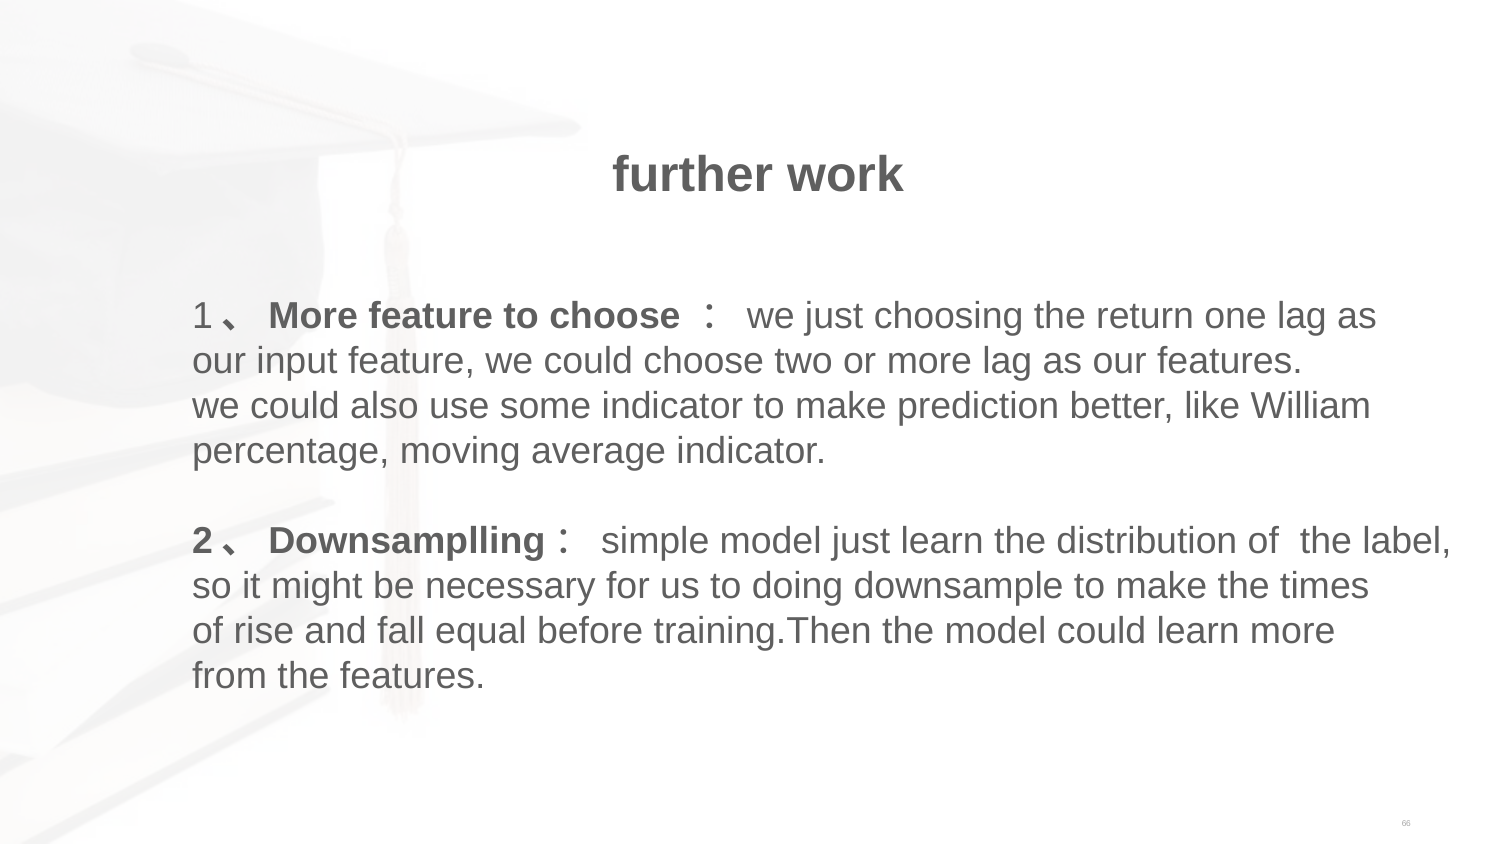

further work

1、More feature to choose ：we just choosing the return one lag as
our input feature, we could choose two or more lag as our features.
we could also use some indicator to make prediction better, like William
percentage, moving average indicator.

2、Downsamplling：simple model just learn the distribution of  the label,
so it might be necessary for us to doing downsample to make the times
of rise and fall equal before training.Then the model could learn more
from the features.